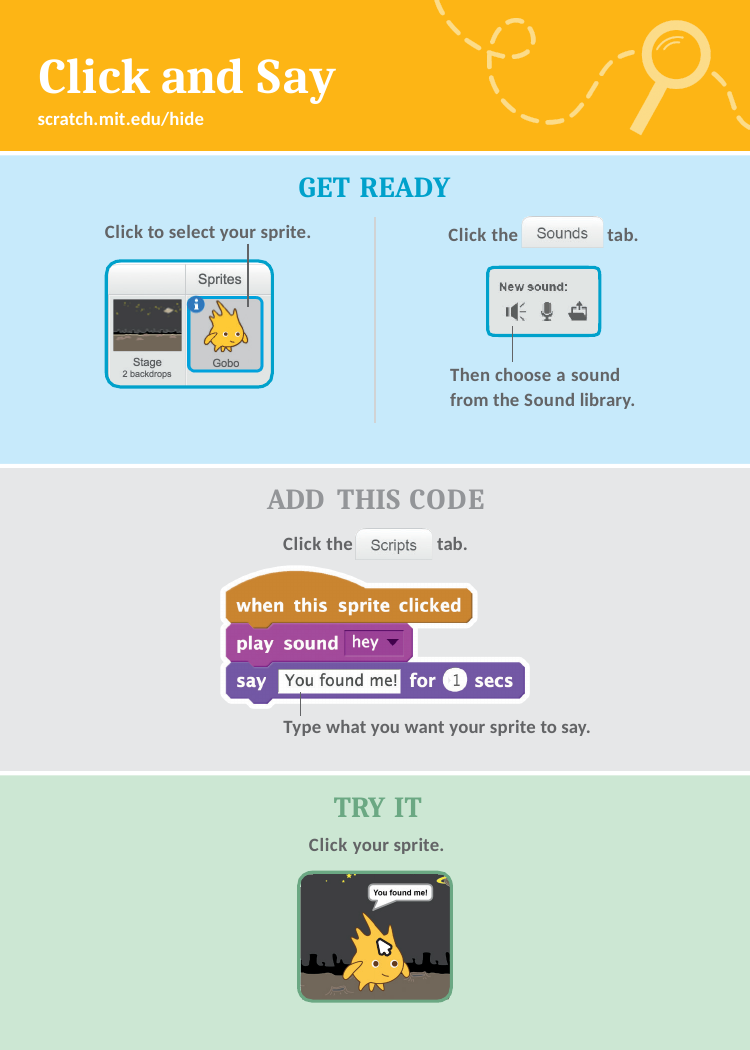

# Click and Say
scratch.mit.edu/hide

GET READY

Click to select your sprite.
Click the
tab.

Then choose a sound  from the Sound library.

ADD  THIS CODE
Click the	tab.

Type what you want your sprite to say.

TRY IT
Click your sprite.